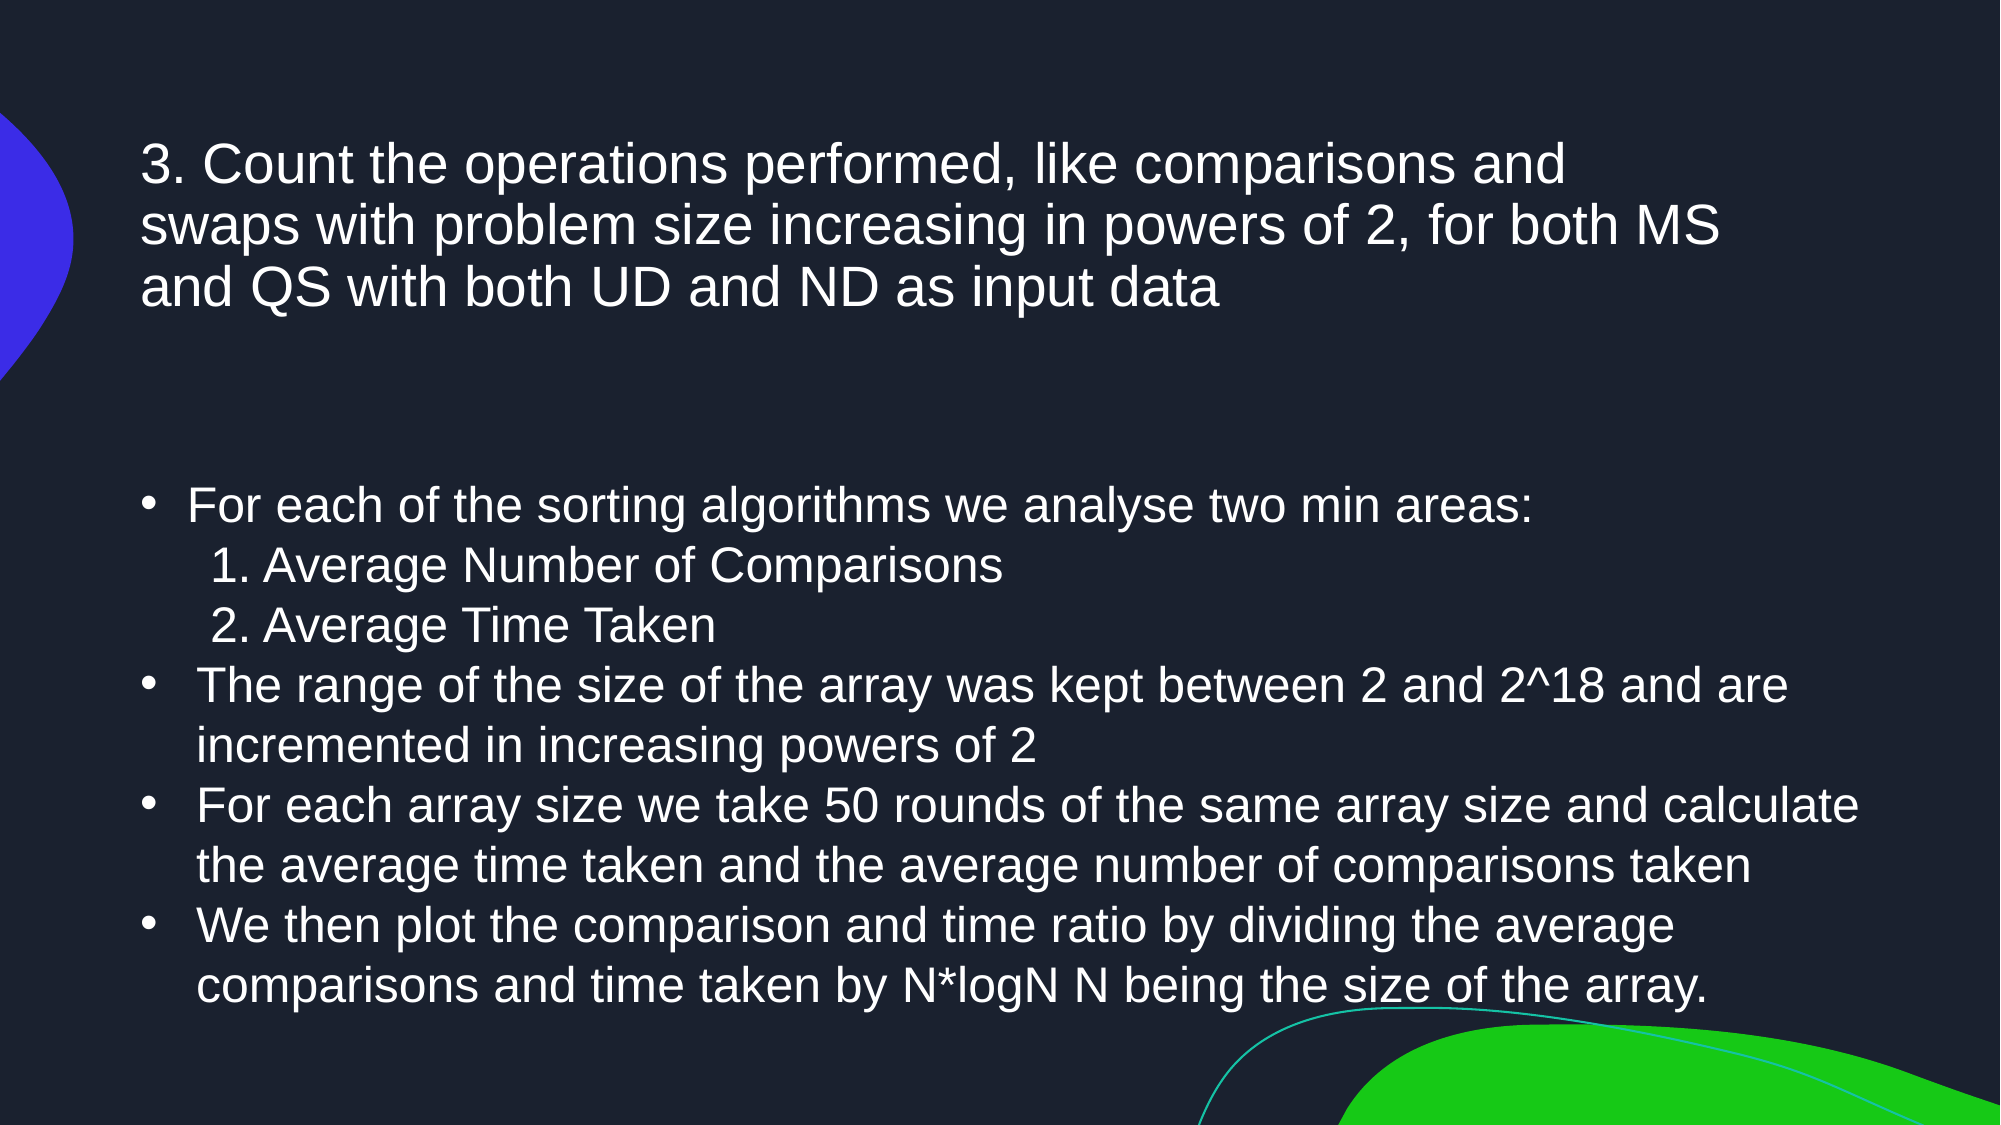

# 3. Count the operations performed, like comparisons and swaps with problem size increasing in powers of 2, for both MS and QS with both UD and ND as input data
For each of the sorting algorithms we analyse two min areas:
     1. Average Number of Comparisons
     2. Average Time Taken
The range of the size of the array was kept between 2 and 2^18 and are incremented in increasing powers of 2
For each array size we take 50 rounds of the same array size and calculate the average time taken and the average number of comparisons taken
We then plot the comparison and time ratio by dividing the average comparisons and time taken by N*logN N being the size of the array.